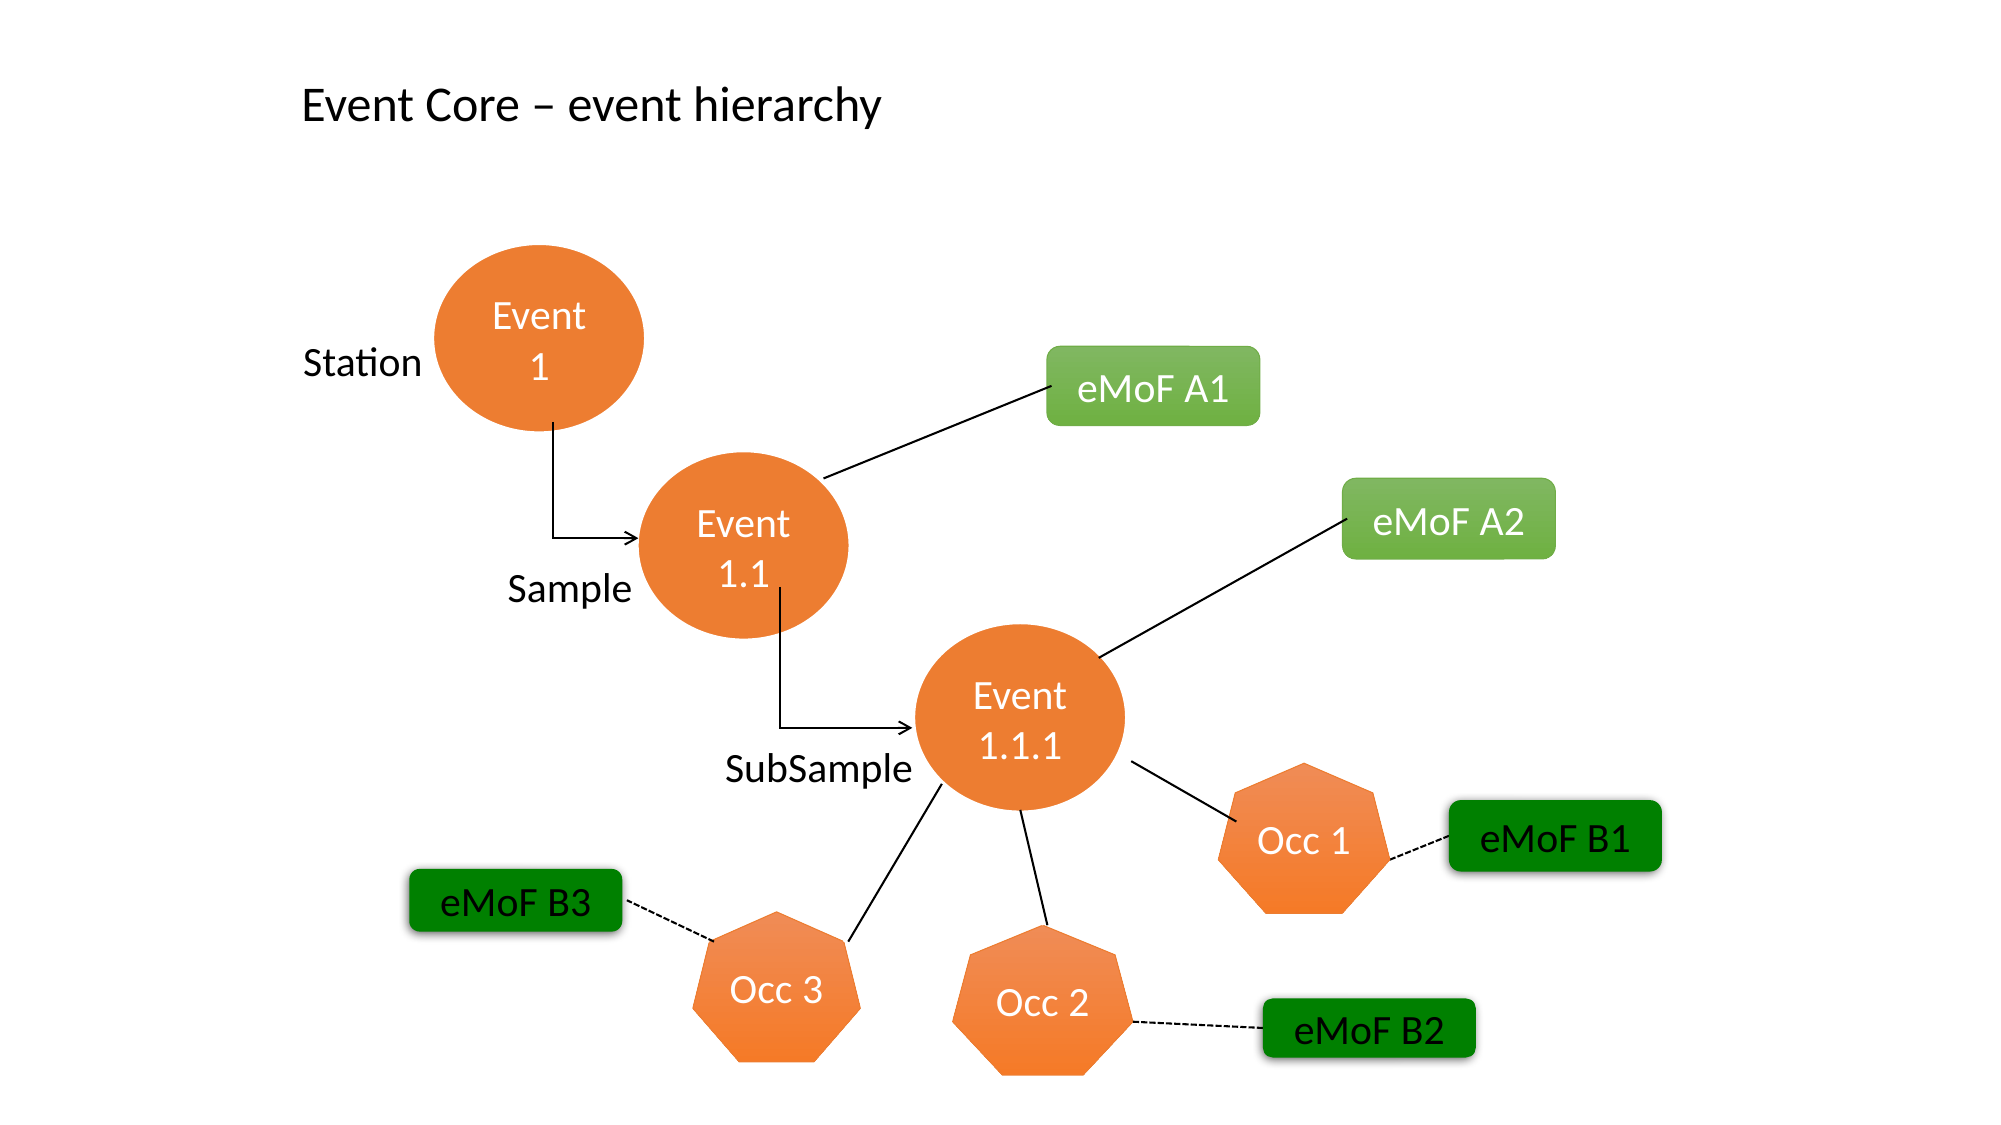

# Event Core – event hierarchy
Event 1
Station
eMoF A1
Event 1.1
eMoF A2
Sample
Event 1.1.1
SubSample
Occ 1
eMoF B1
eMoF B3
Occ 3
Occ 2
eMoF B2